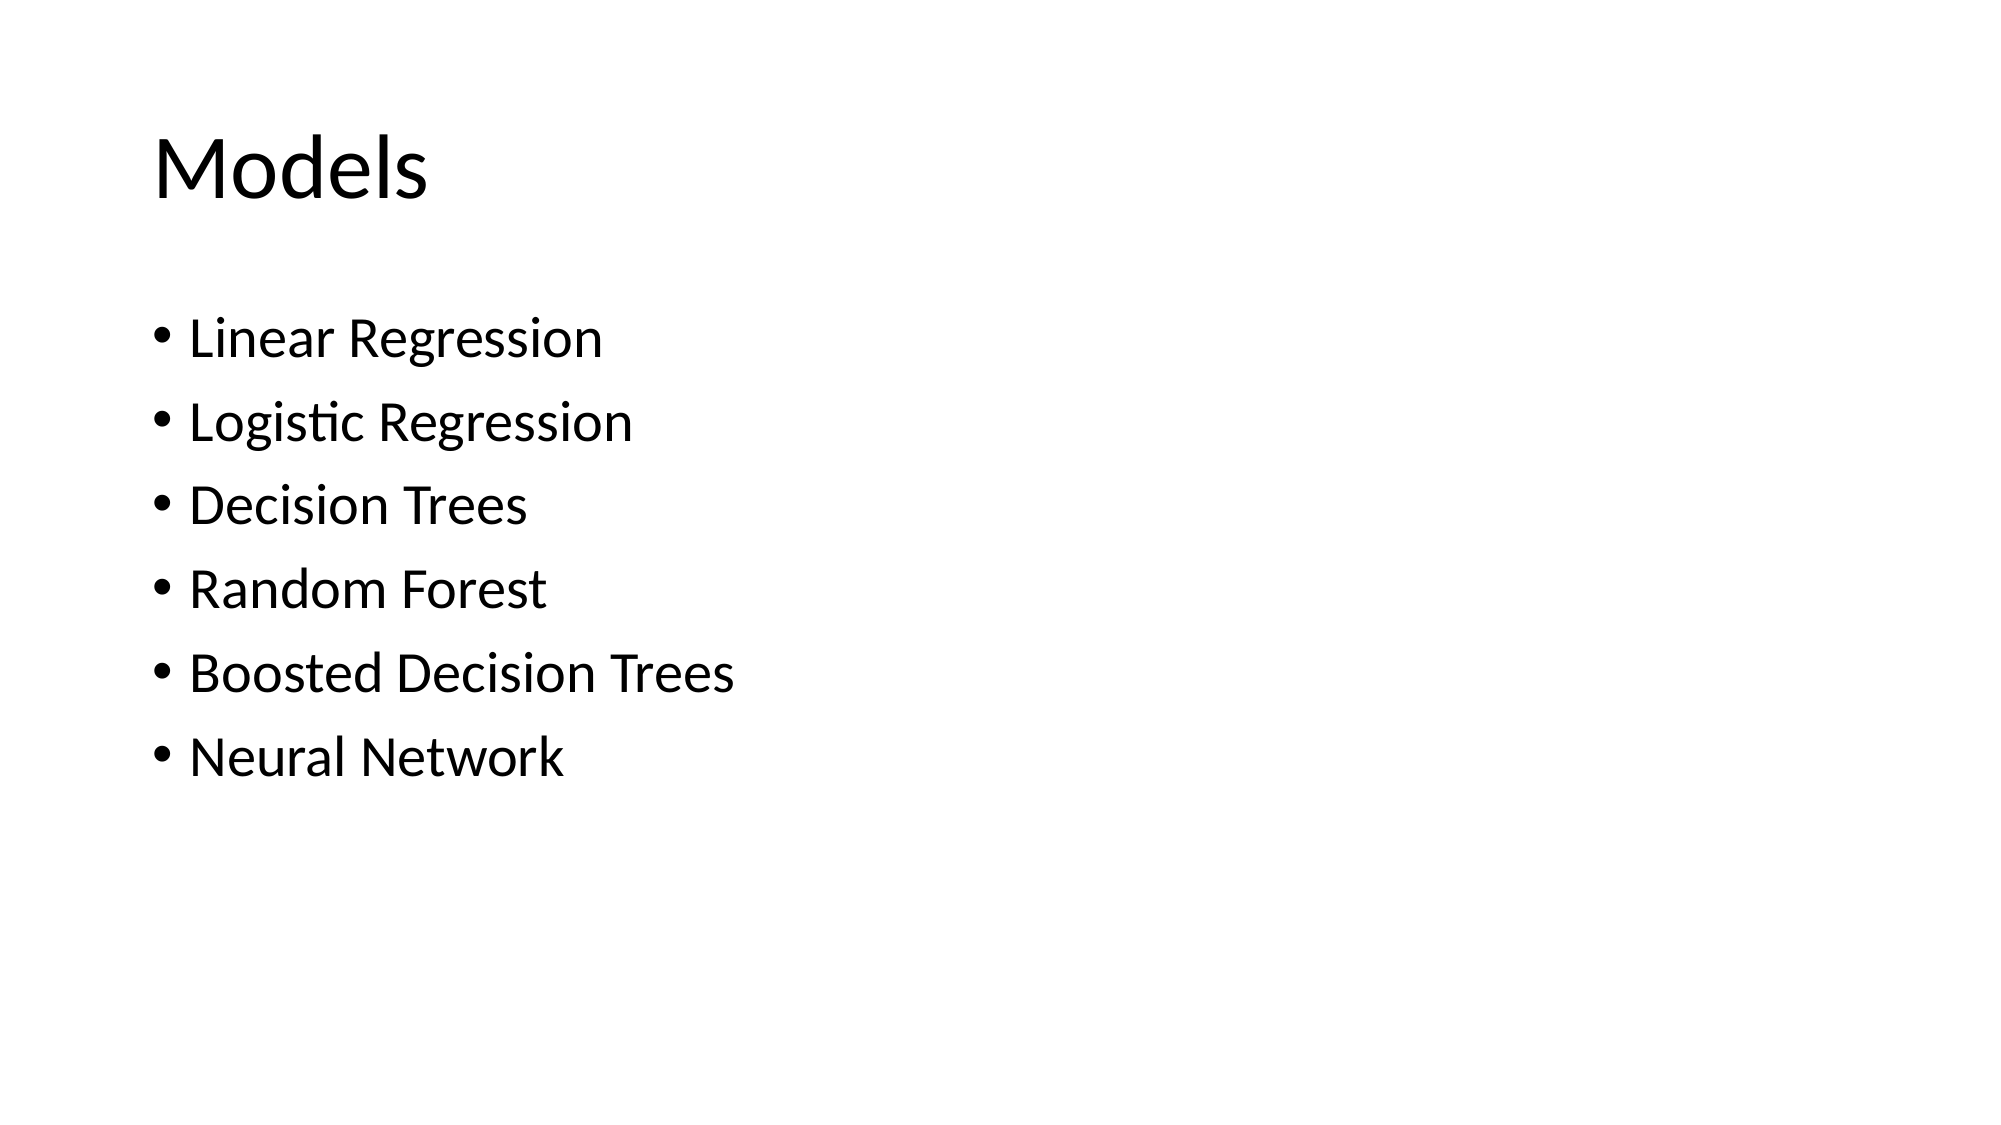

# Models
Linear Regression
Logistic Regression
Decision Trees
Random Forest
Boosted Decision Trees
Neural Network